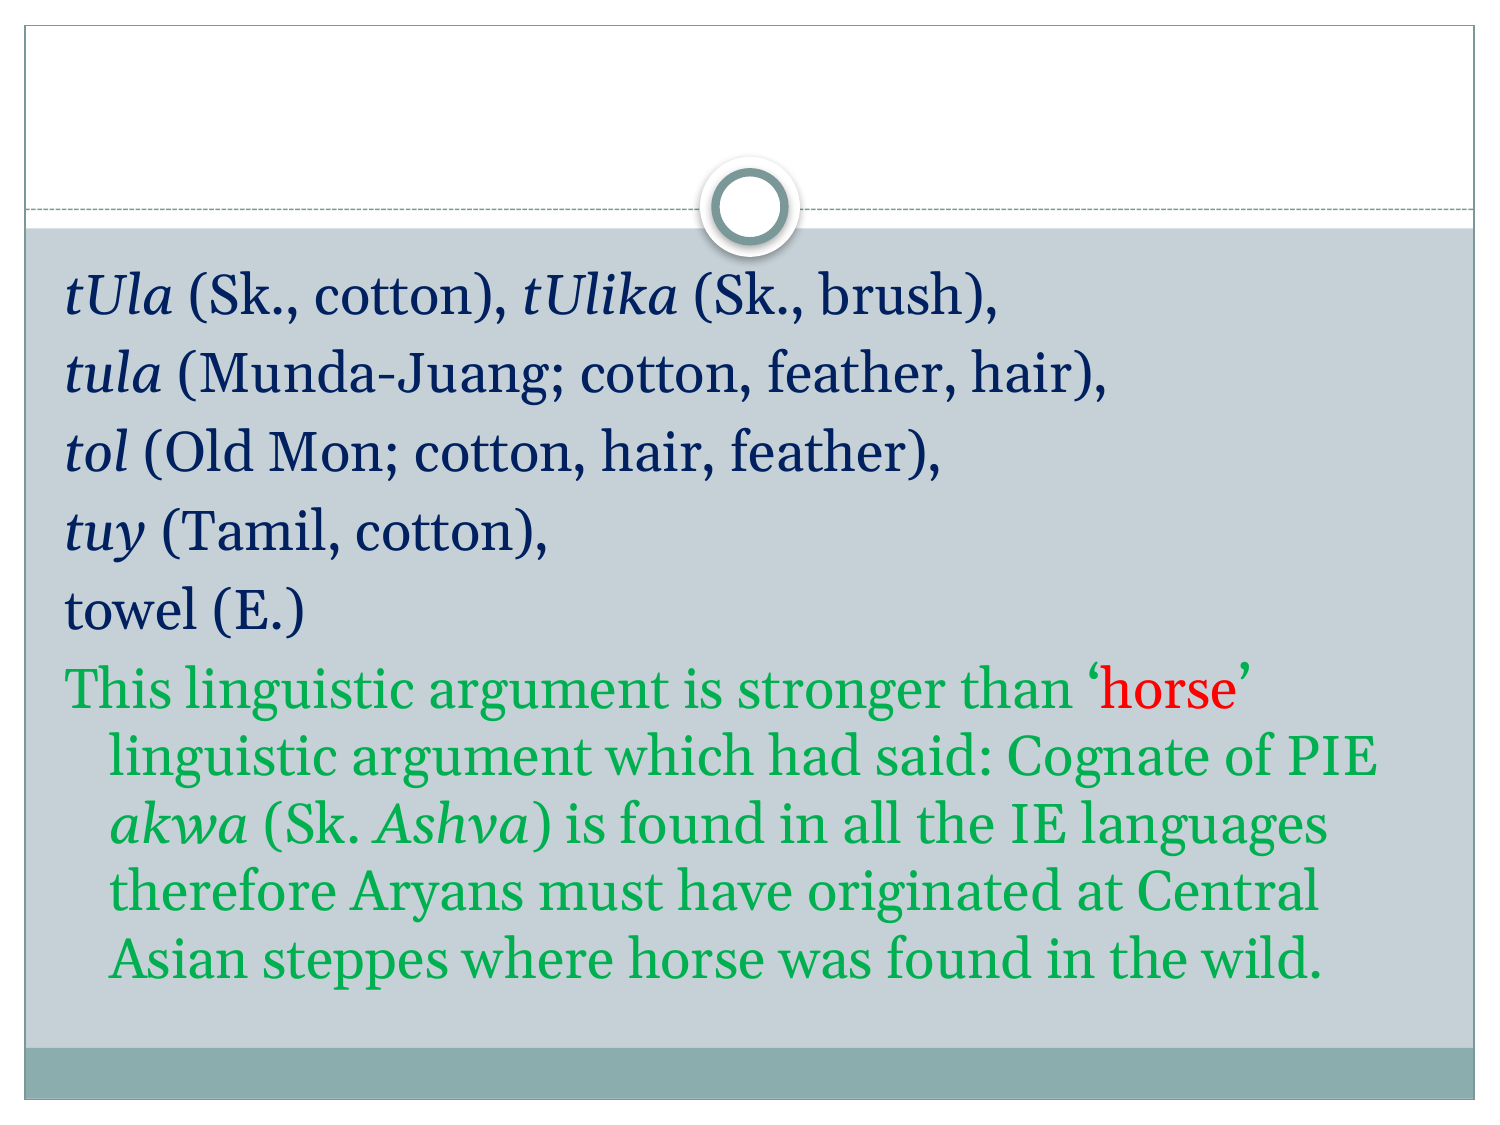

#
tUla (Sk., cotton), tUlika (Sk., brush),
tula (Munda-Juang; cotton, feather, hair),
tol (Old Mon; cotton, hair, feather),
tuy (Tamil, cotton),
towel (E.)
This linguistic argument is stronger than ‘horse’ linguistic argument which had said: Cognate of PIE akwa (Sk. Ashva) is found in all the IE languages therefore Aryans must have originated at Central Asian steppes where horse was found in the wild.